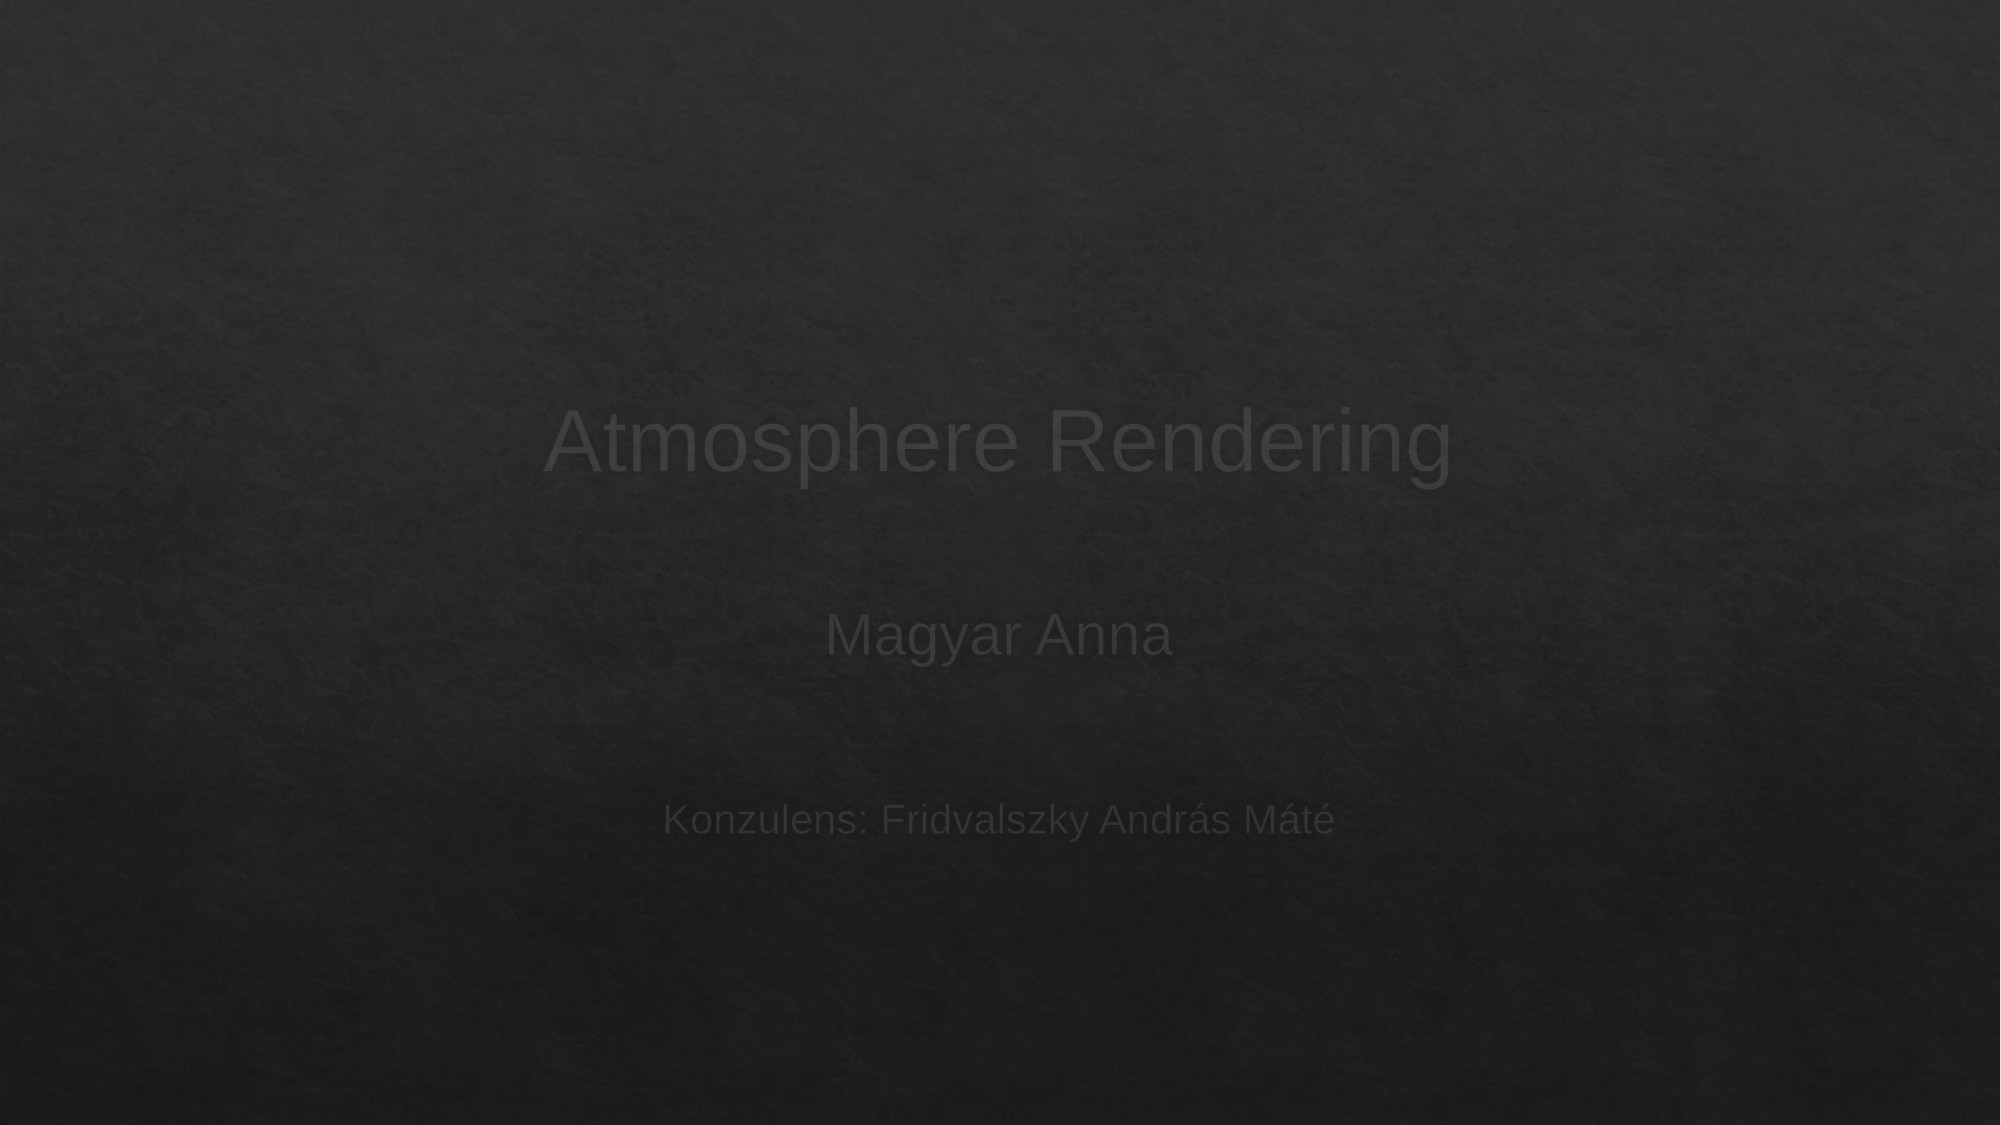

# Atmosphere Rendering Magyar Anna
Konzulens: Fridvalszky András Máté